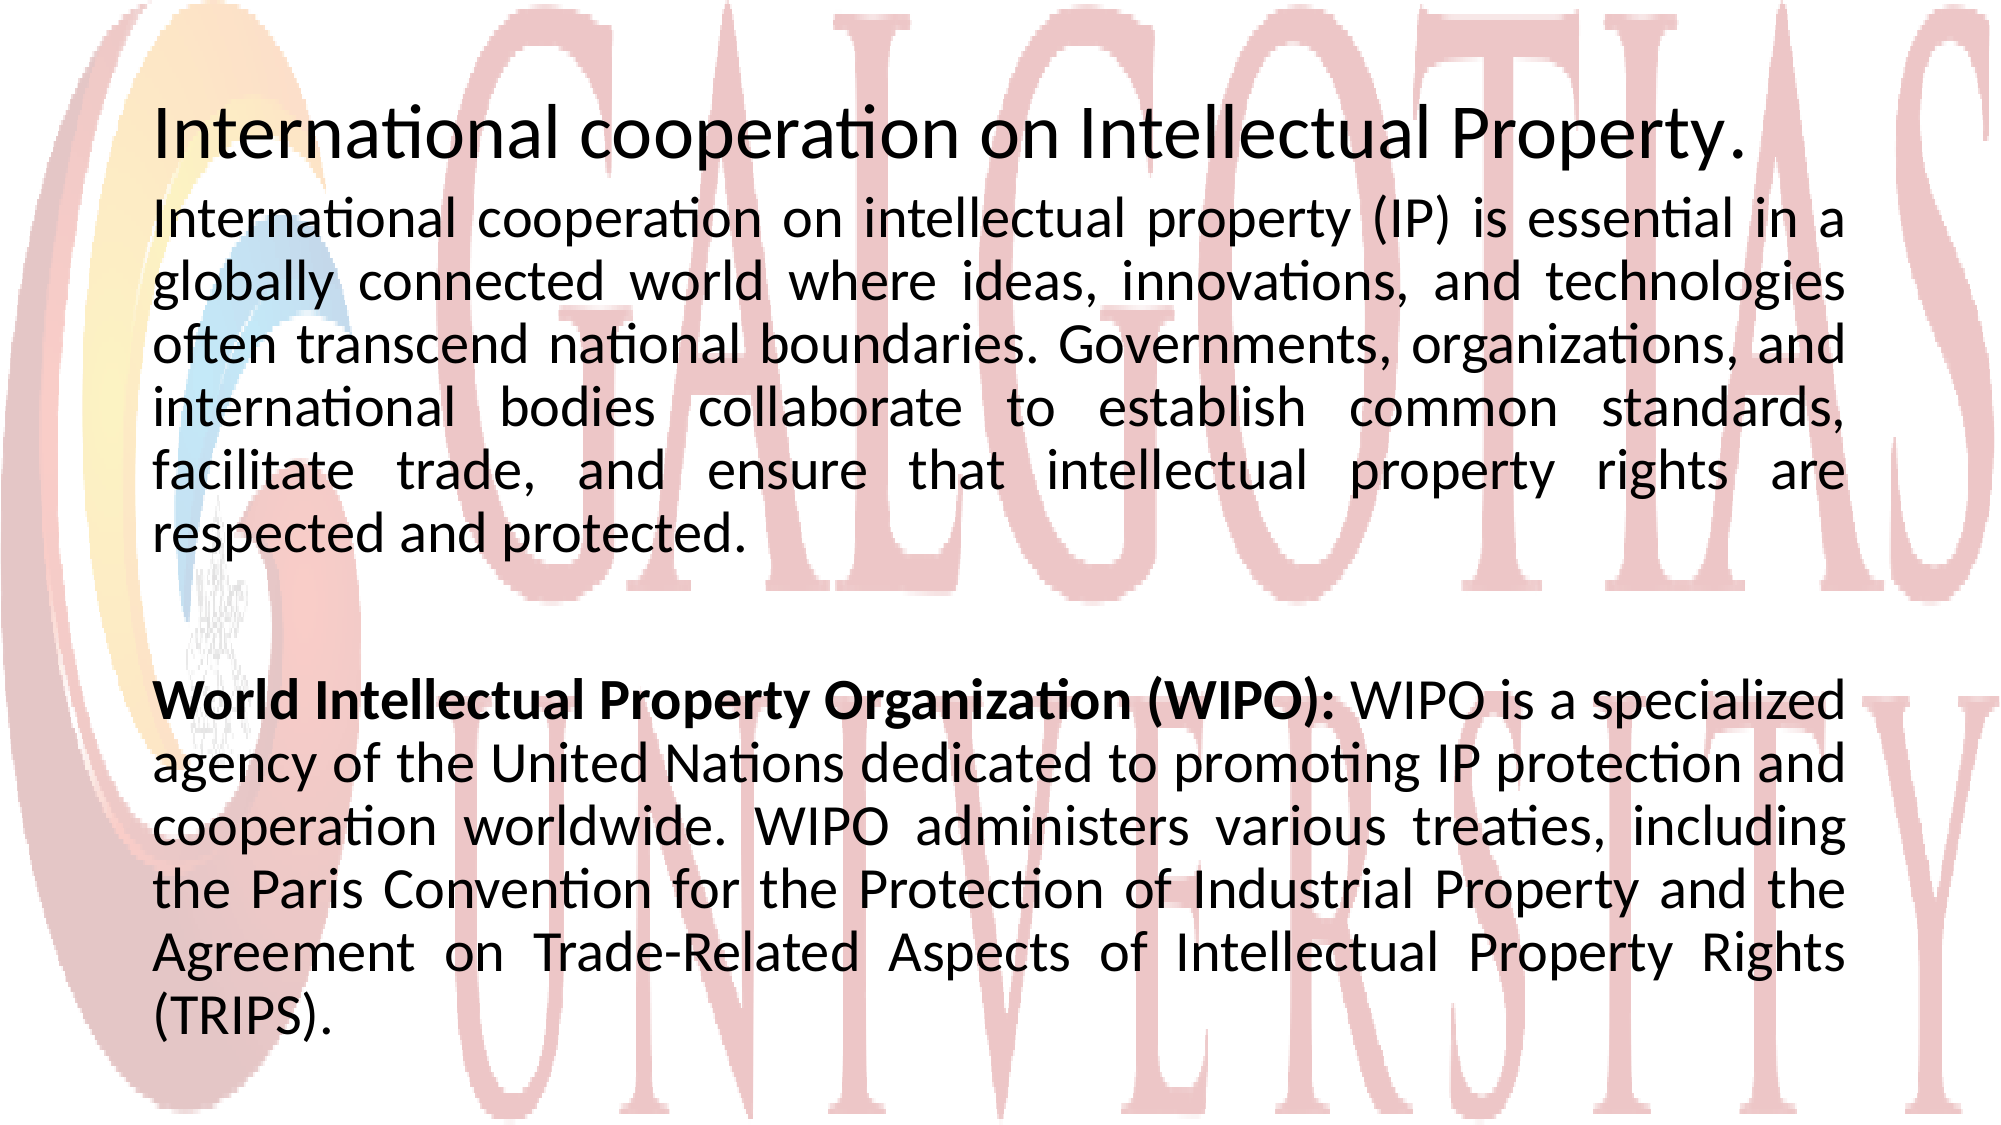

# International cooperation on Intellectual Property.
International cooperation on intellectual property (IP) is essential in a globally connected world where ideas, innovations, and technologies often transcend national boundaries. Governments, organizations, and international bodies collaborate to establish common standards, facilitate trade, and ensure that intellectual property rights are respected and protected.

World Intellectual Property Organization (WIPO): WIPO is a specialized agency of the United Nations dedicated to promoting IP protection and cooperation worldwide. WIPO administers various treaties, including the Paris Convention for the Protection of Industrial Property and the Agreement on Trade-Related Aspects of Intellectual Property Rights (TRIPS).